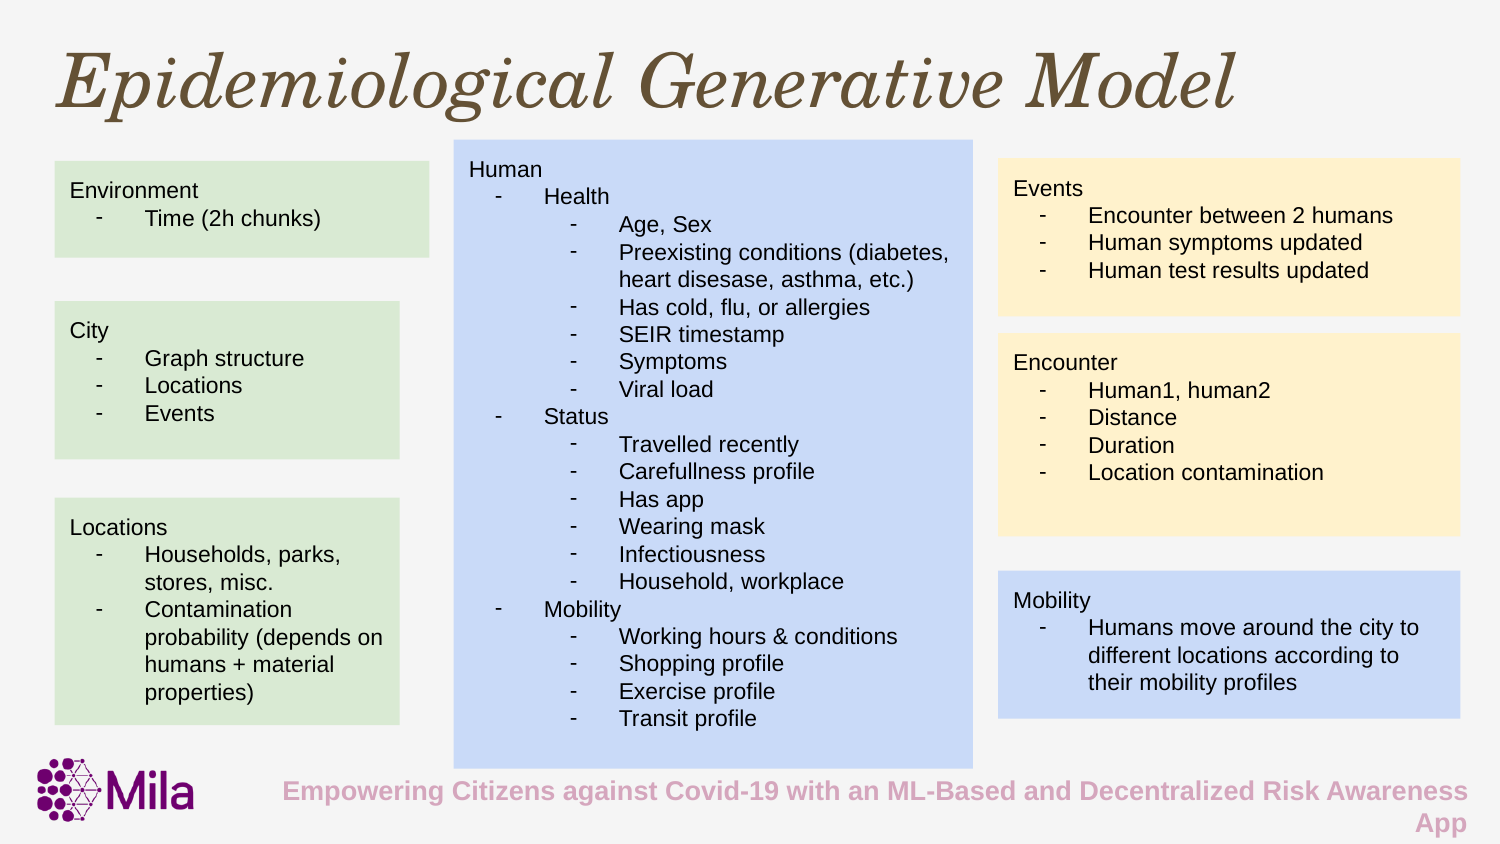

# Epidemiological Generative Model
Human
Health
Age, Sex
Preexisting conditions (diabetes, heart disesase, asthma, etc.)
Has cold, flu, or allergies
SEIR timestamp
Symptoms
Viral load
Status
Travelled recently
Carefullness profile
Has app
Wearing mask
Infectiousness
Household, workplace
Mobility
Working hours & conditions
Shopping profile
Exercise profile
Transit profile
Events
Encounter between 2 humans
Human symptoms updated
Human test results updated
Environment
Time (2h chunks)
City
Graph structure
Locations
Events
Encounter
Human1, human2
Distance
Duration
Location contamination

Locations
Households, parks, stores, misc.
Contamination probability (depends on humans + material properties)
Mobility
Humans move around the city to different locations according to their mobility profiles
Empowering Citizens against Covid-19 with an ML-Based and Decentralized Risk Awareness App